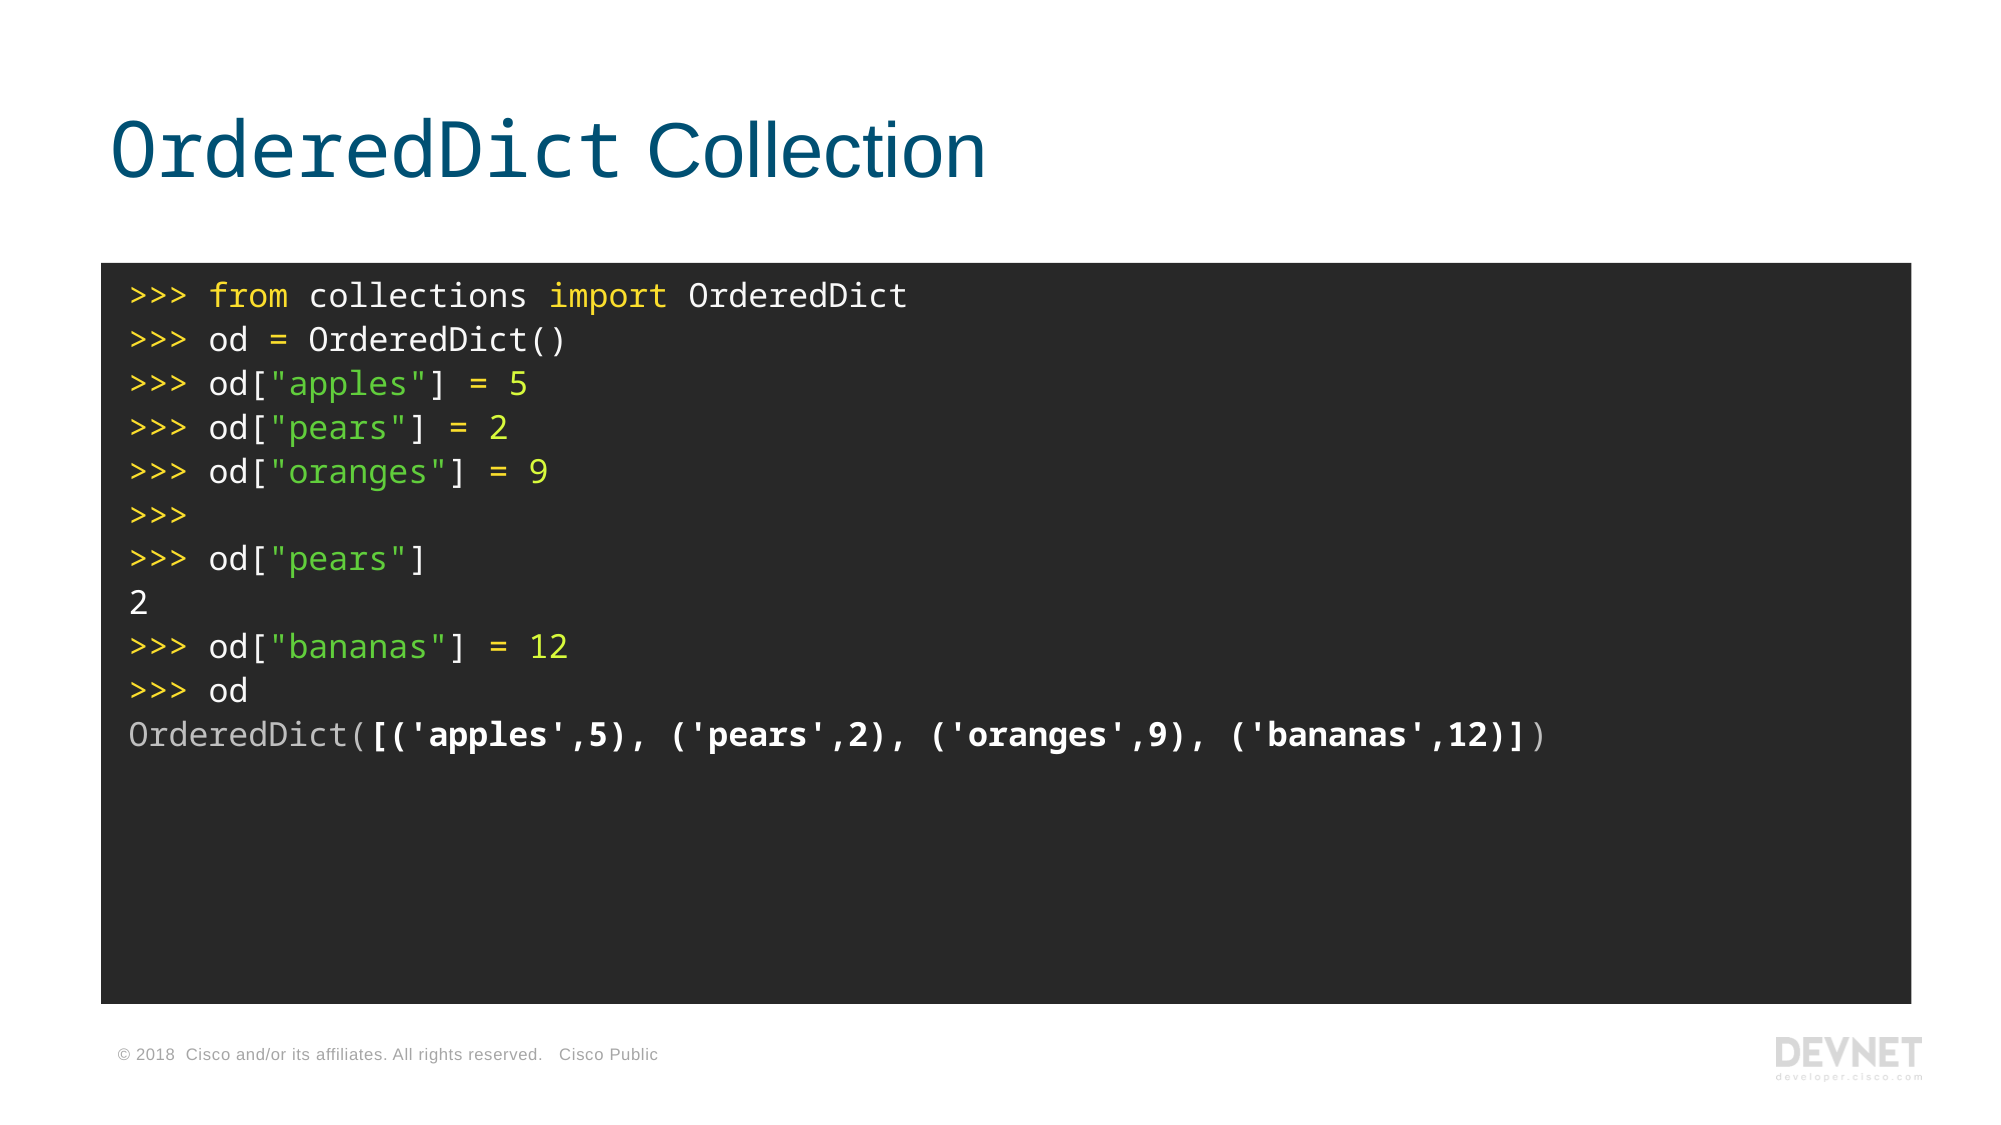

# OrderedDict Collection
>>> from collections import OrderedDict
>>> od = OrderedDict()
>>> od["apples"] = 5
>>> od["pears"] = 2
>>> od["oranges"] = 9
>>>
>>> od["pears"]
2
>>> od["bananas"] = 12
>>> od
OrderedDict([('apples',5), ('pears',2), ('oranges',9), ('bananas',12)])